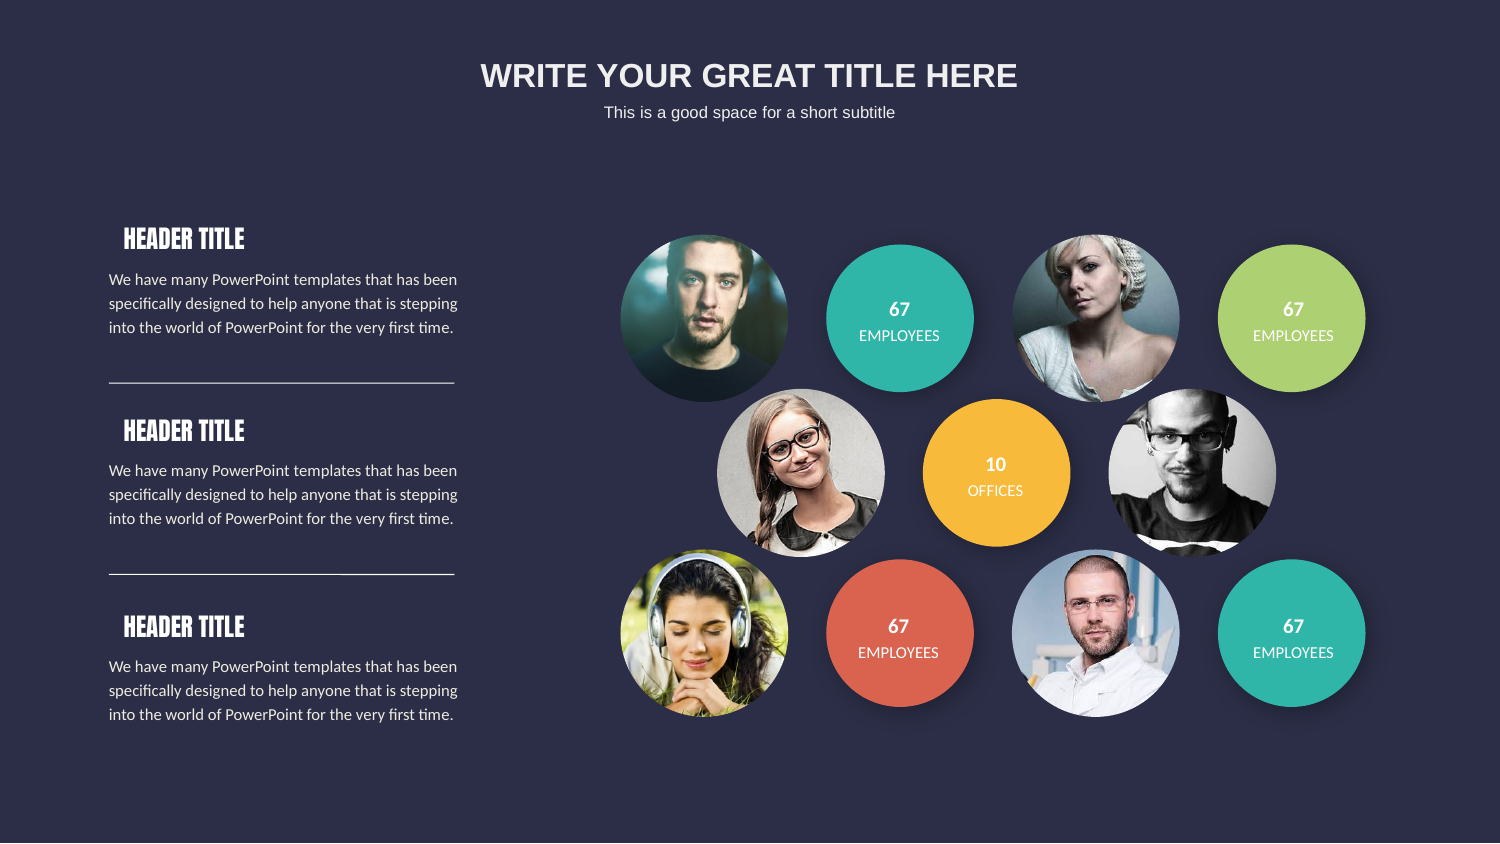

WRITE YOUR GREAT TITLE HERE
This is a good space for a short subtitle
HEADER TITLE

We have many PowerPoint templates that has been specifically designed to help anyone that is stepping into the world of PowerPoint for the very first time.
67
EMPLOYEES
67
EMPLOYEES

HEADER TITLE

10
OFFICES
We have many PowerPoint templates that has been specifically designed to help anyone that is stepping into the world of PowerPoint for the very first time.

HEADER TITLE
67
EMPLOYEES
67
EMPLOYEES

We have many PowerPoint templates that has been specifically designed to help anyone that is stepping into the world of PowerPoint for the very first time.